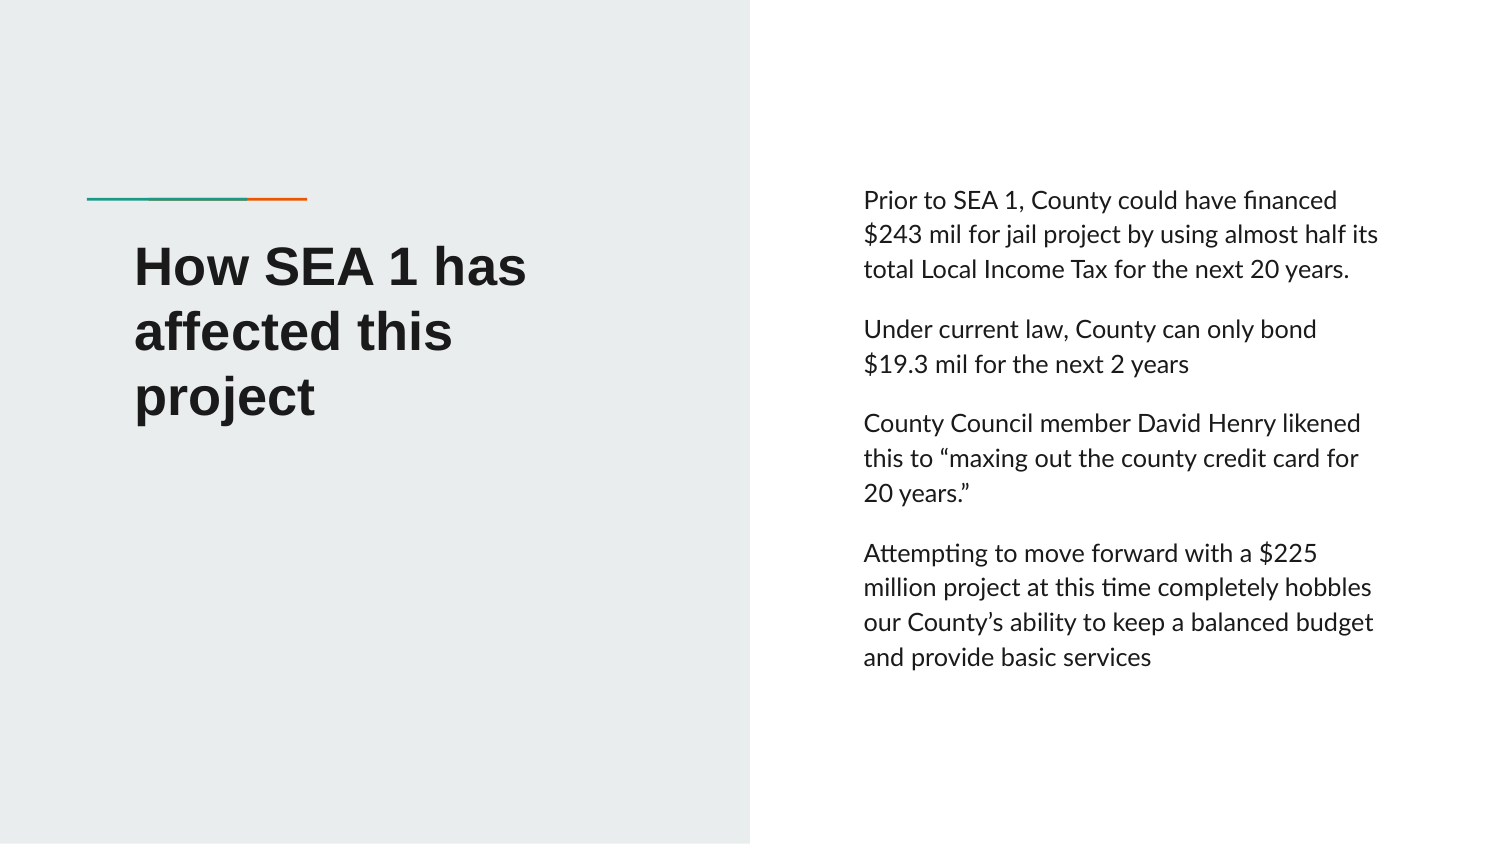

Prior to SEA 1, County could have financed $243 mil for jail project by using almost half its total Local Income Tax for the next 20 years.
Under current law, County can only bond $19.3 mil for the next 2 years
County Council member David Henry likened this to “maxing out the county credit card for 20 years.”
Attempting to move forward with a $225 million project at this time completely hobbles our County’s ability to keep a balanced budget and provide basic services

# How SEA 1 has affected this project